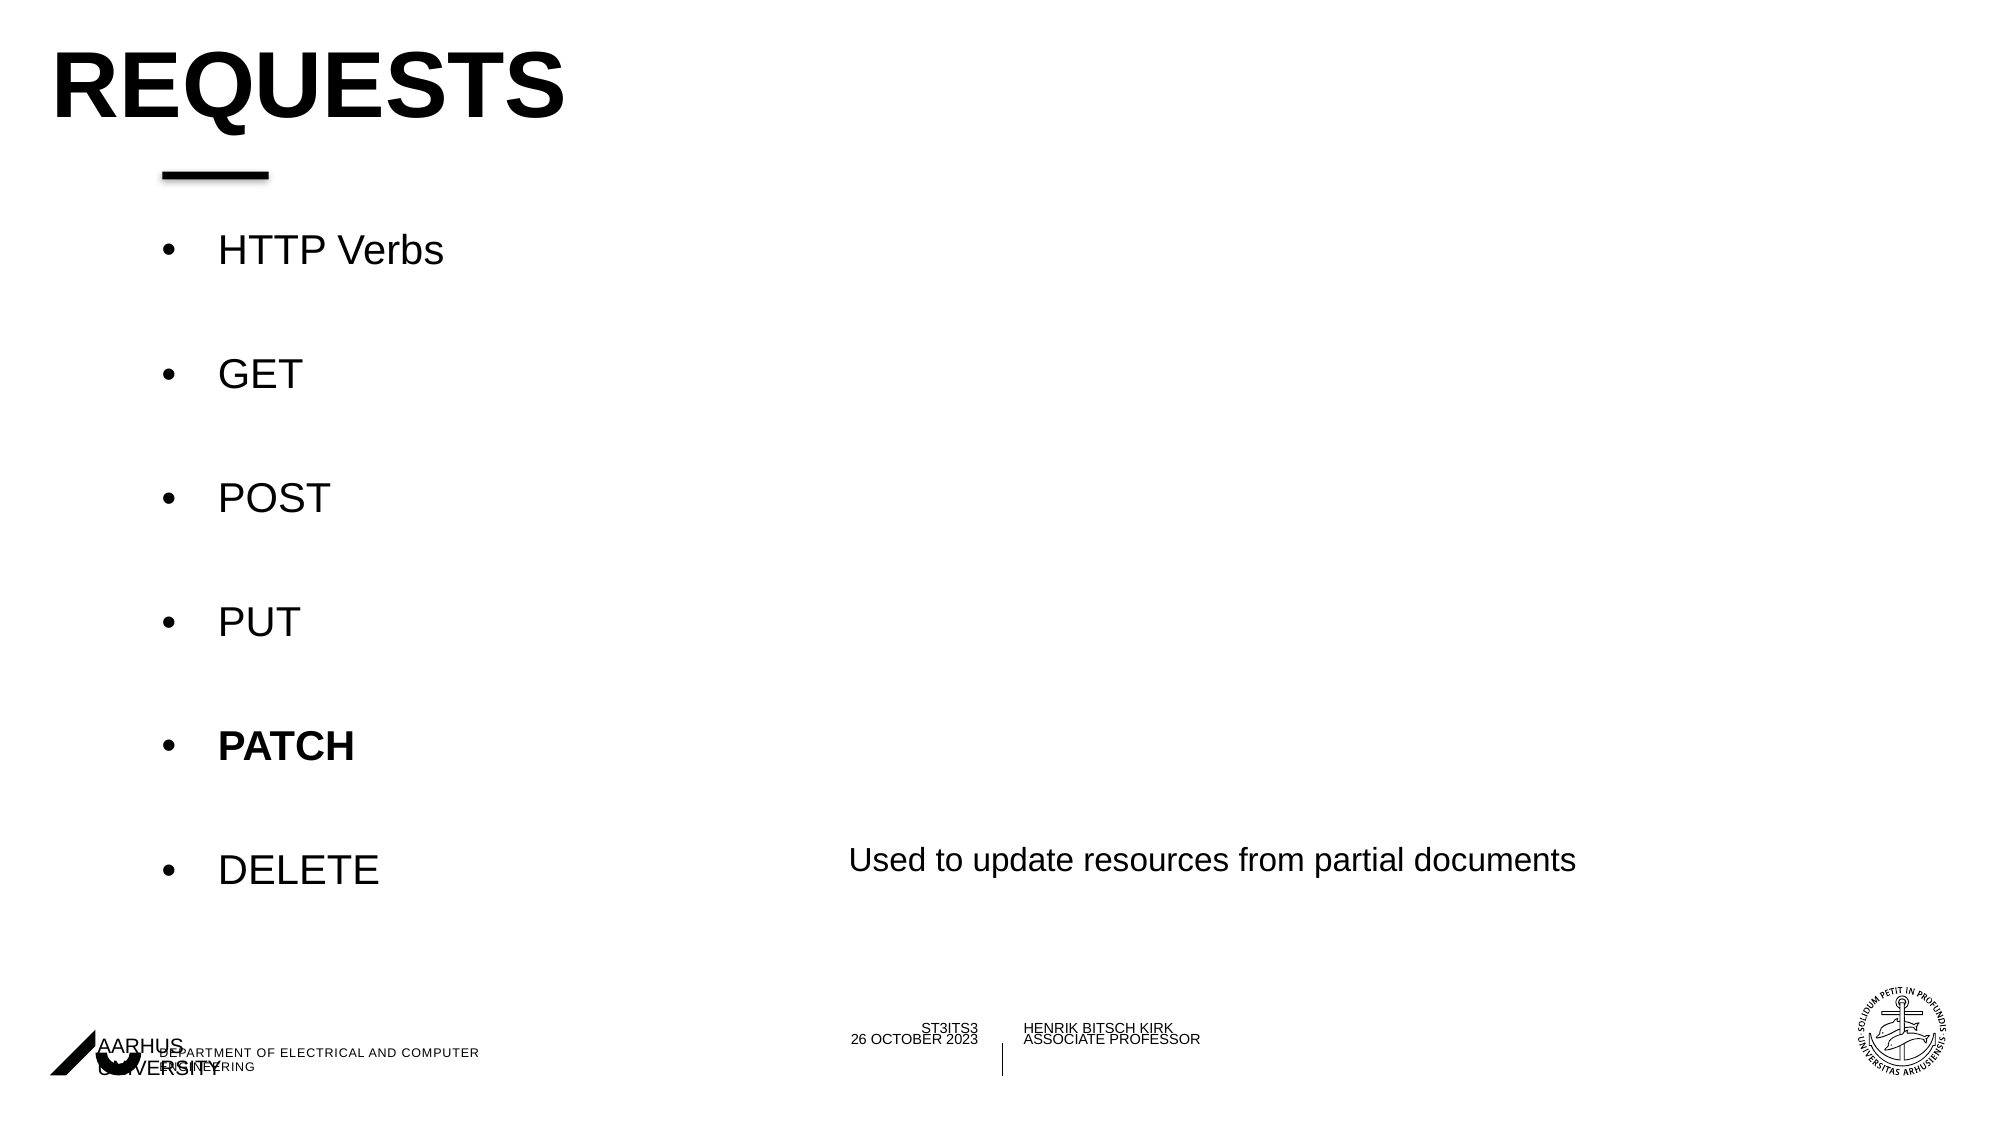

# Requests
HTTP Verbs

GET

POST

PUT

PATCH

DELETE
Used to update resources from partial documents
30/10/202326/10/2023